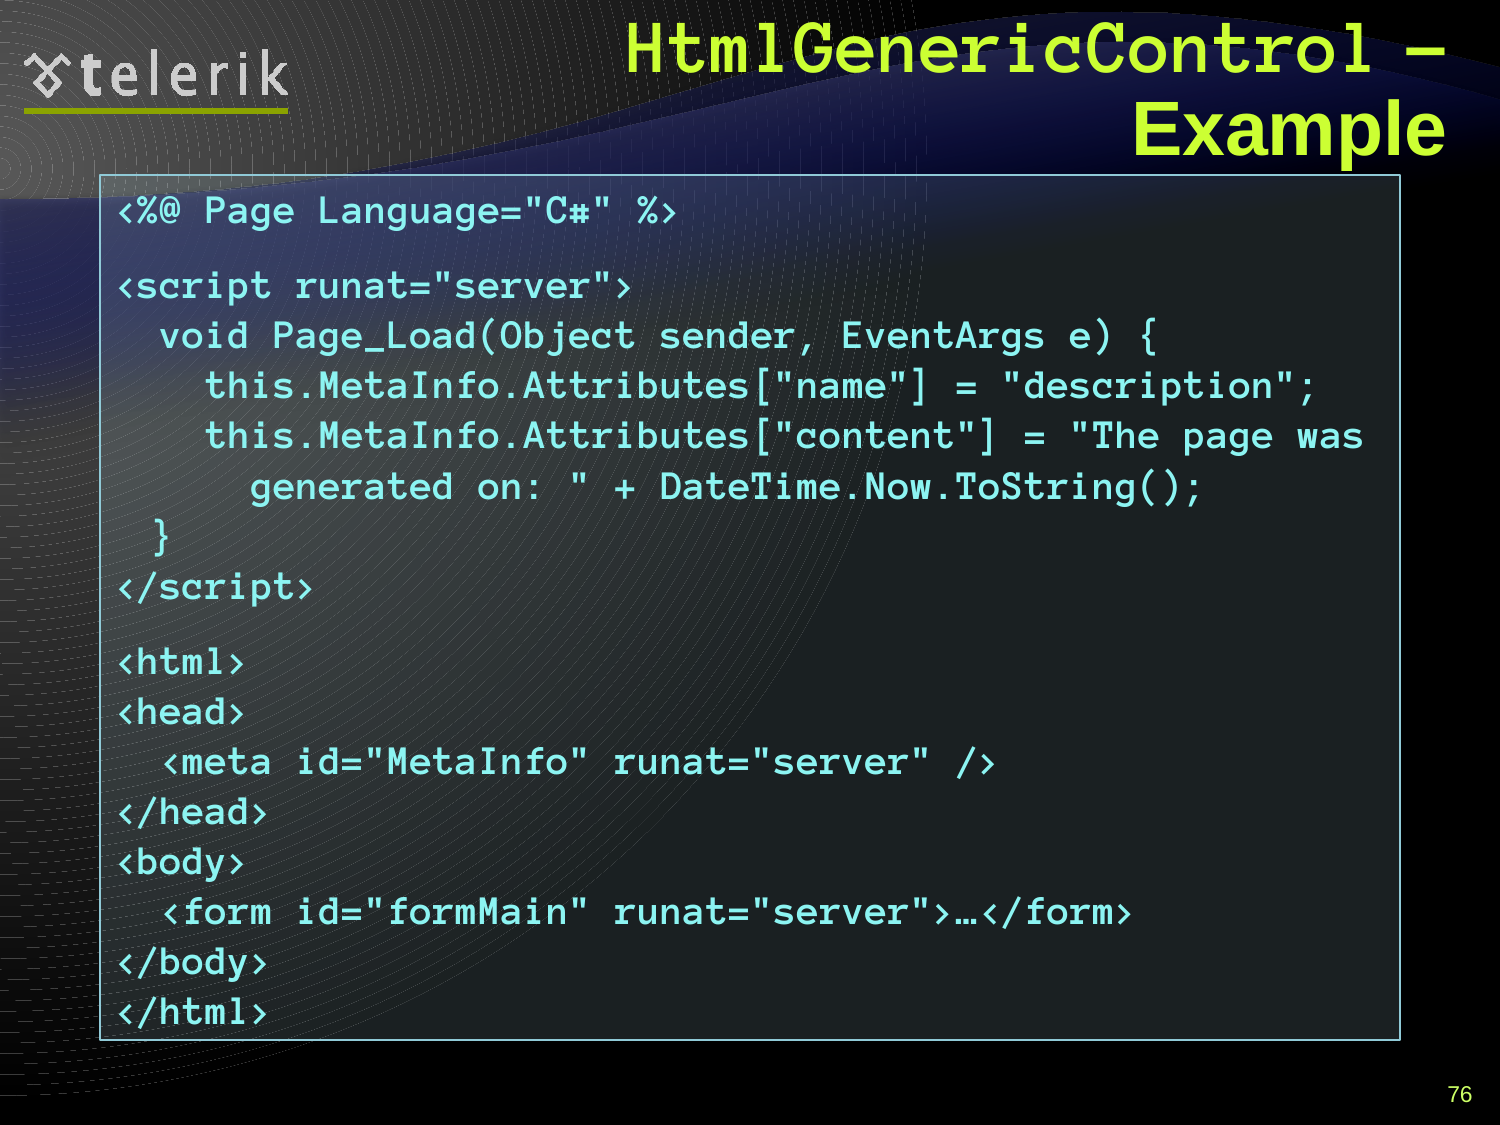

# HtmlGenericControl – Example
<%@ Page Language="C#" %>
<script runat="server">
  void Page_Load(Object sender, EventArgs e) {
    this.MetaInfo.Attributes["name"] = "description";
    this.MetaInfo.Attributes["content"] = "The page was
      generated on: " + DateTime.Now.ToString();
	}
</script>
<html>
<head>
  <meta id="MetaInfo" runat="server" />
</head>
<body>
  <form id="formMain" runat="server">…</form>
</body>
</html>
76